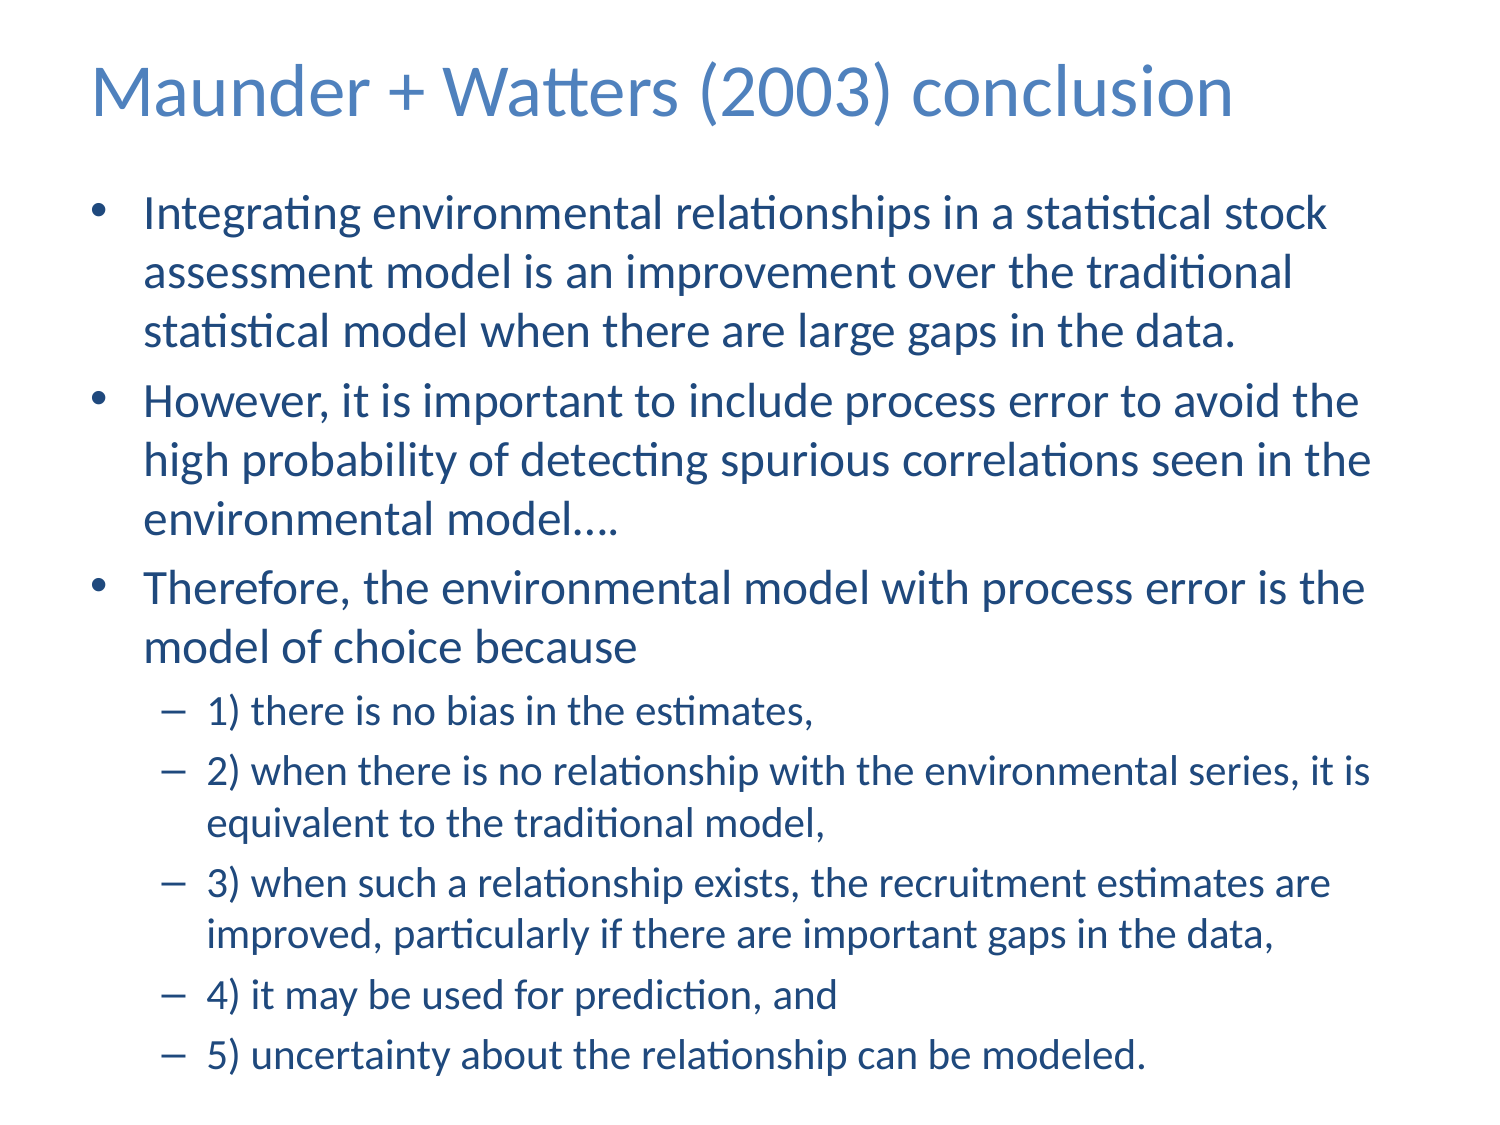

# Maunder + Watters (2003) conclusion
Integrating environmental relationships in a statistical stock assessment model is an improvement over the traditional statistical model when there are large gaps in the data.
However, it is important to include process error to avoid the high probability of detecting spurious correlations seen in the environmental model….
Therefore, the environmental model with process error is the model of choice because
1) there is no bias in the estimates,
2) when there is no relationship with the environmental series, it is equivalent to the traditional model,
3) when such a relationship exists, the recruitment estimates are improved, particularly if there are important gaps in the data,
4) it may be used for prediction, and
5) uncertainty about the relationship can be modeled.